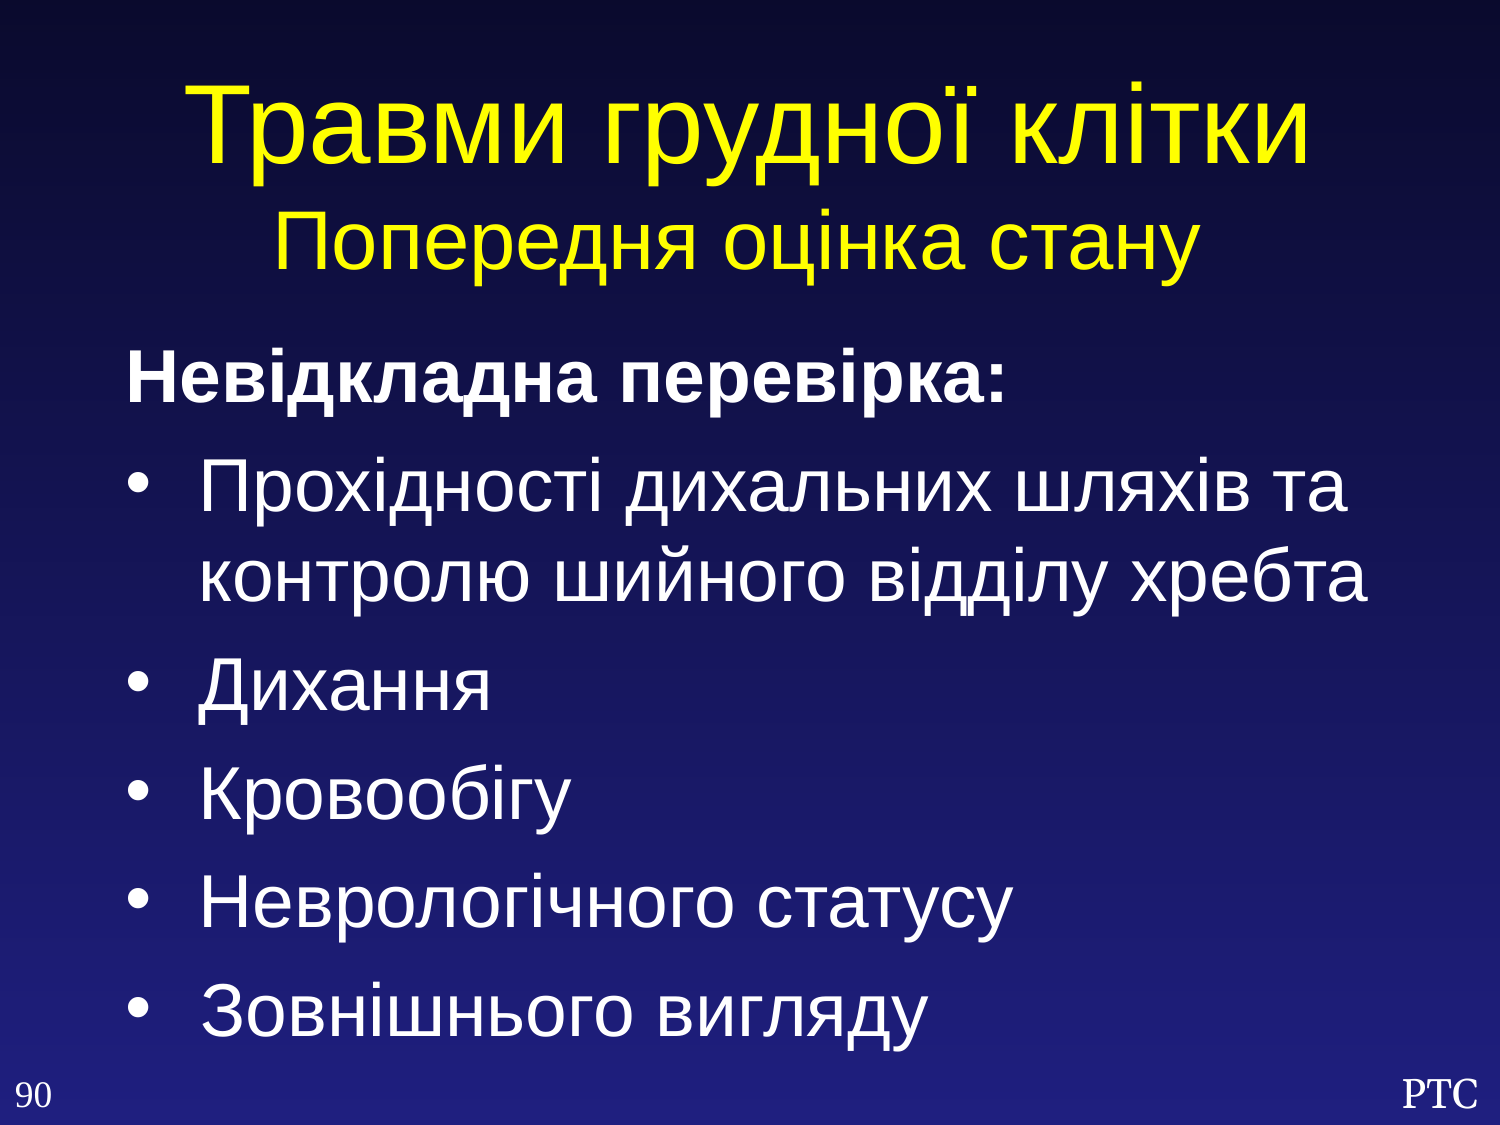

Травми грудної клітки
Попередня оцінка стану
Невідкладна перевірка:
Прохідності дихальних шляхів та контролю шийного відділу хребта
Дихання
Кровообігу
Неврологічного статусу
Зовнішнього вигляду
90